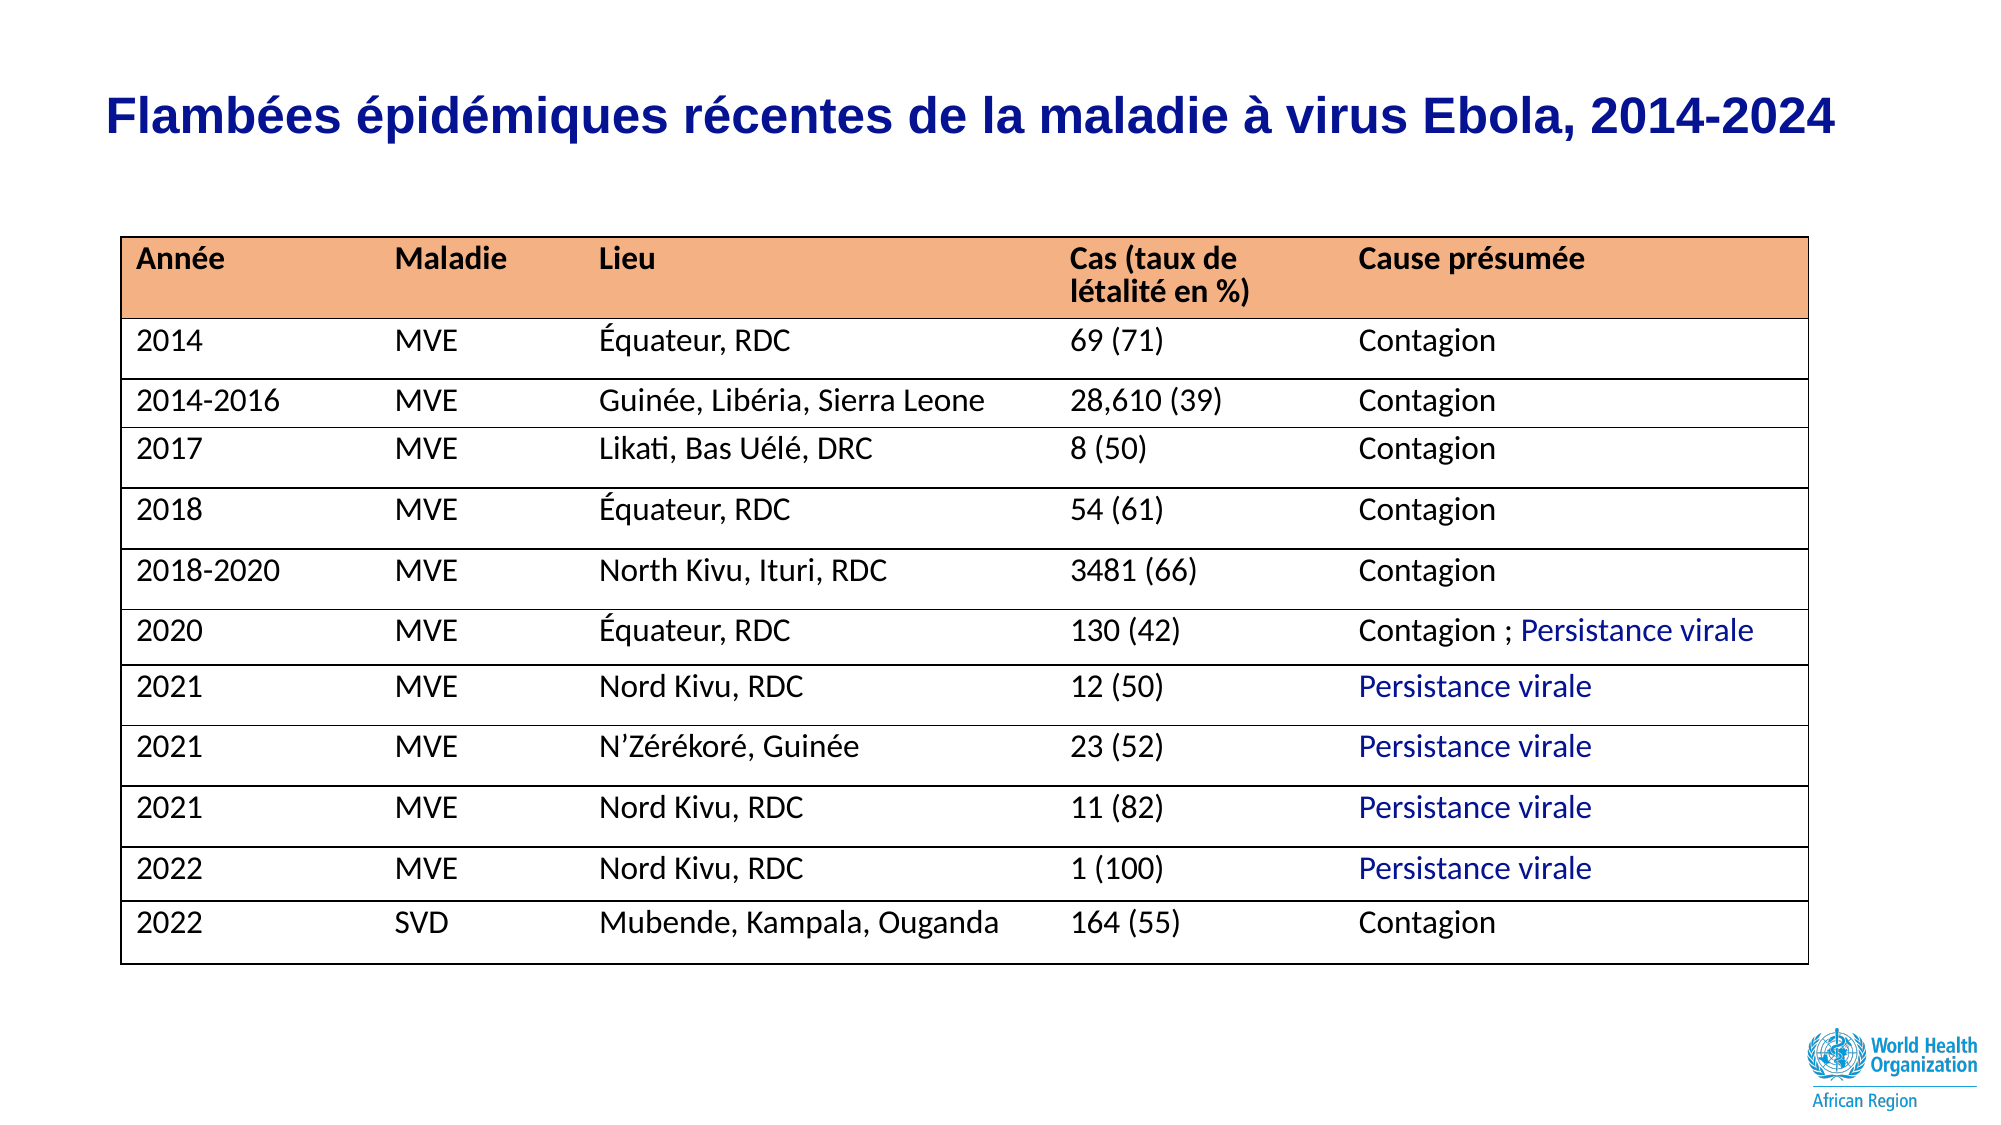

# Flambées épidémiques récentes de la maladie à virus Ebola, 2014-2024
| Année | Maladie | Lieu | Cas (taux de létalité en %) | Cause présumée |
| --- | --- | --- | --- | --- |
| 2014 | MVE | Équateur, RDC | 69 (71) | Contagion |
| 2014-2016 | MVE | Guinée, Libéria, Sierra Leone | 28,610 (39) | Contagion |
| 2017 | MVE | Likati, Bas Uélé, DRC | 8 (50) | Contagion |
| 2018 | MVE | Équateur, RDC | 54 (61) | Contagion |
| 2018-2020 | MVE | North Kivu, Ituri, RDC | 3481 (66) | Contagion |
| 2020 | MVE | Équateur, RDC | 130 (42) | Contagion ; Persistance virale |
| 2021 | MVE | Nord Kivu, RDC | 12 (50) | Persistance virale |
| 2021 | MVE | N’Zérékoré, Guinée | 23 (52) | Persistance virale |
| 2021 | MVE | Nord Kivu, RDC | 11 (82) | Persistance virale |
| 2022 | MVE | Nord Kivu, RDC | 1 (100) | Persistance virale |
| 2022 | SVD | Mubende, Kampala, Ouganda | 164 (55) | Contagion |